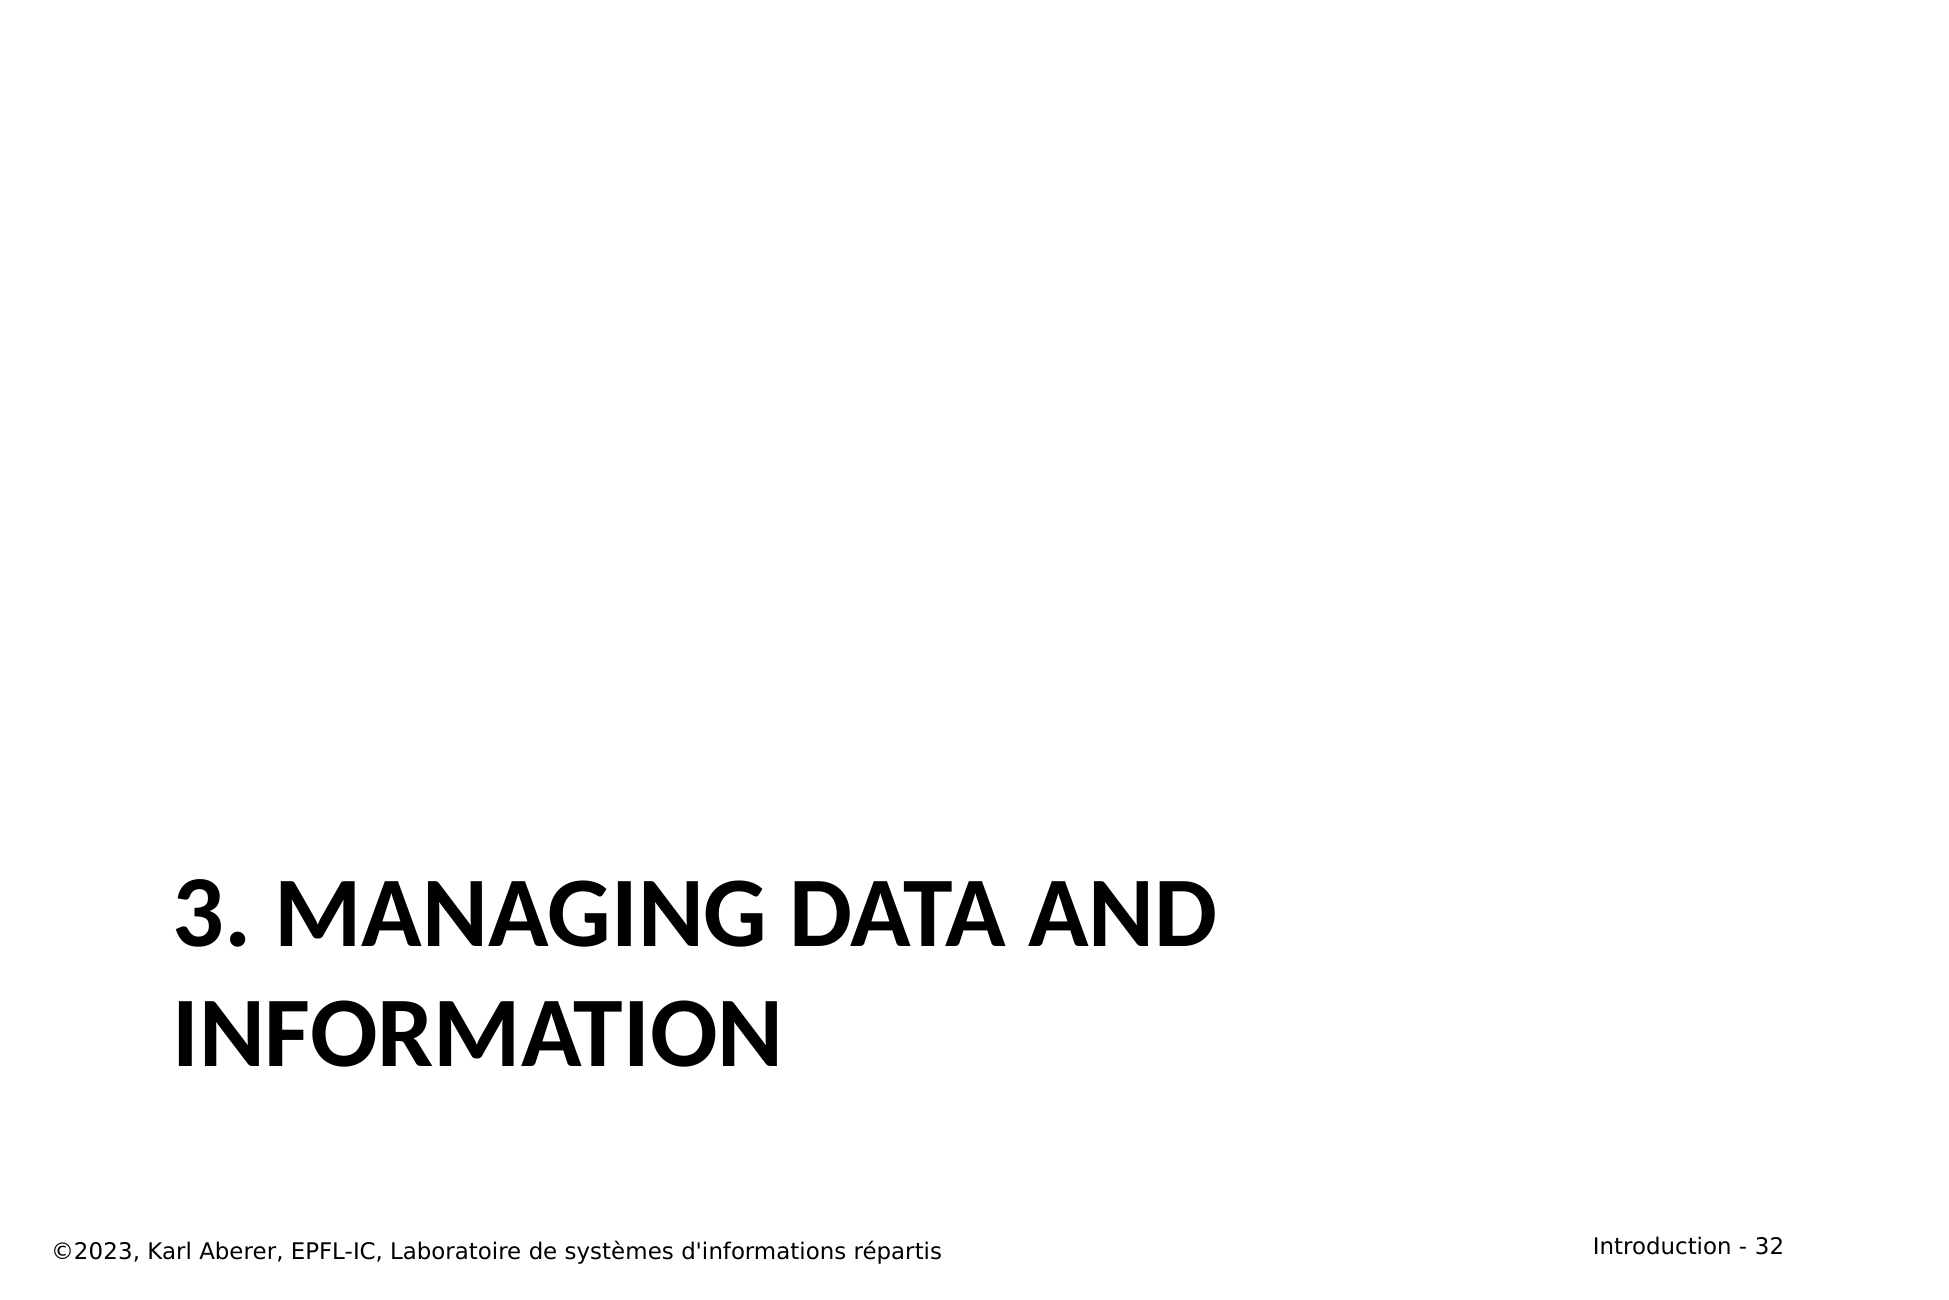

# 3. Managing data and information
©2023, Karl Aberer, EPFL-IC, Laboratoire de systèmes d'informations répartis